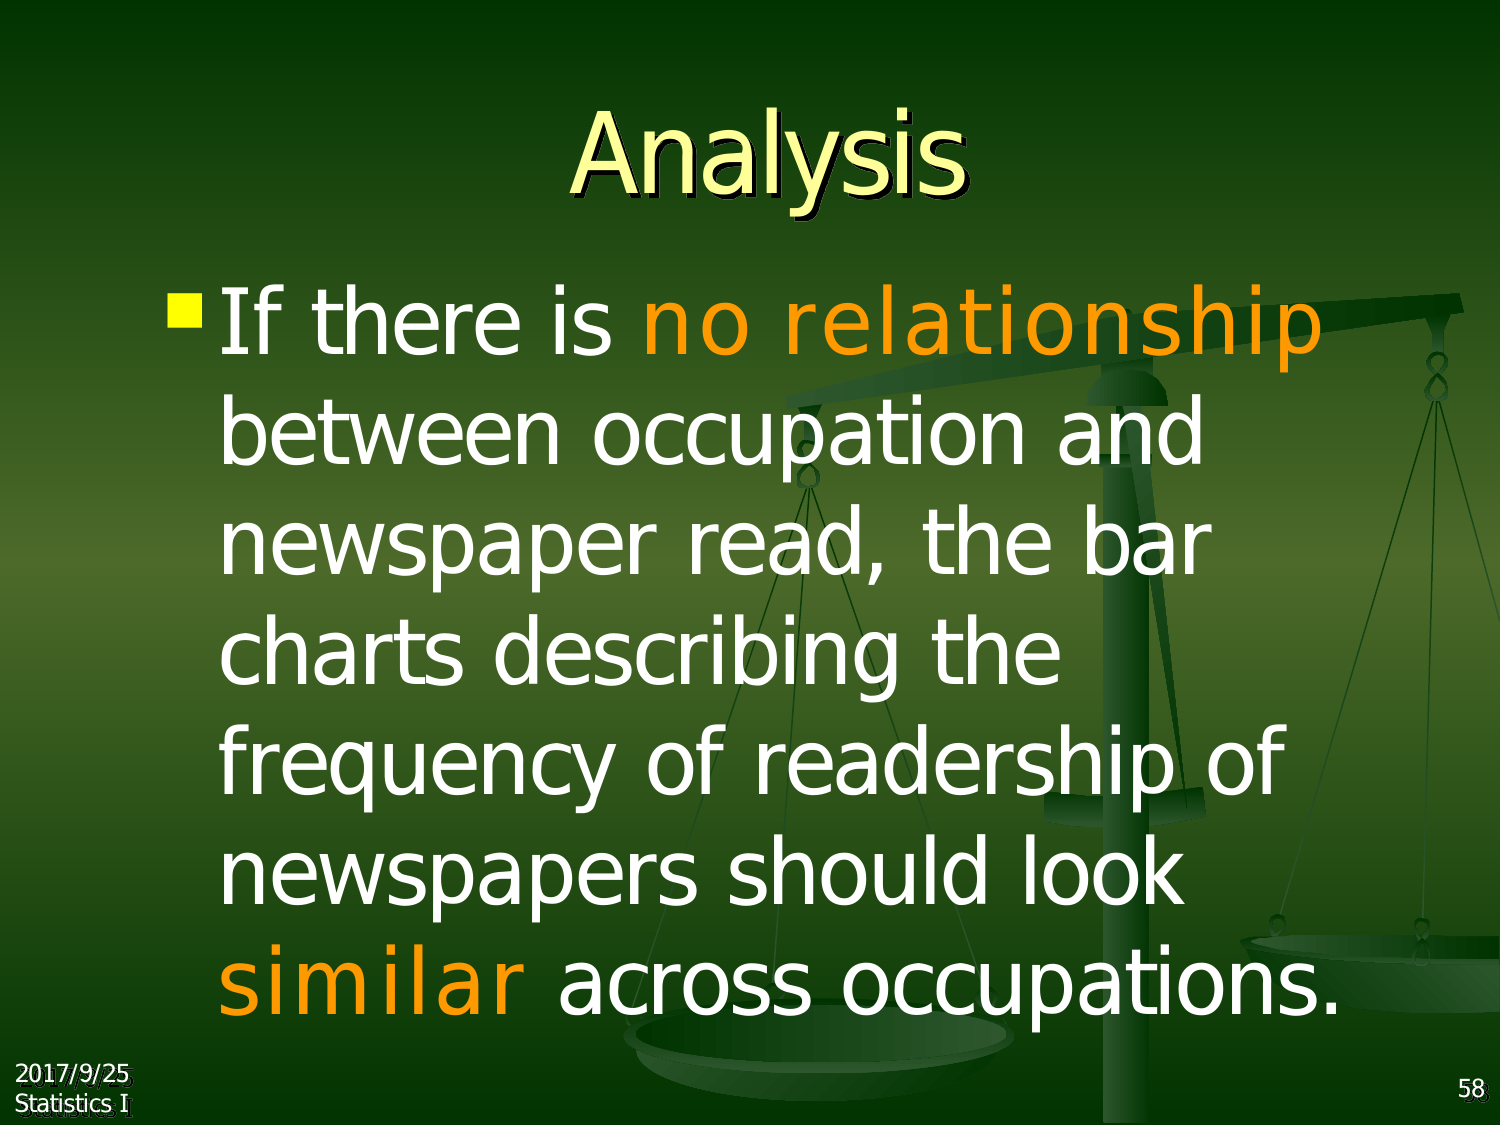

# Analysis
If there is no relationship between occupation and newspaper read, the bar charts describing the frequency of readership of newspapers should look similar across occupations.
2017/9/25
Statistics I
58